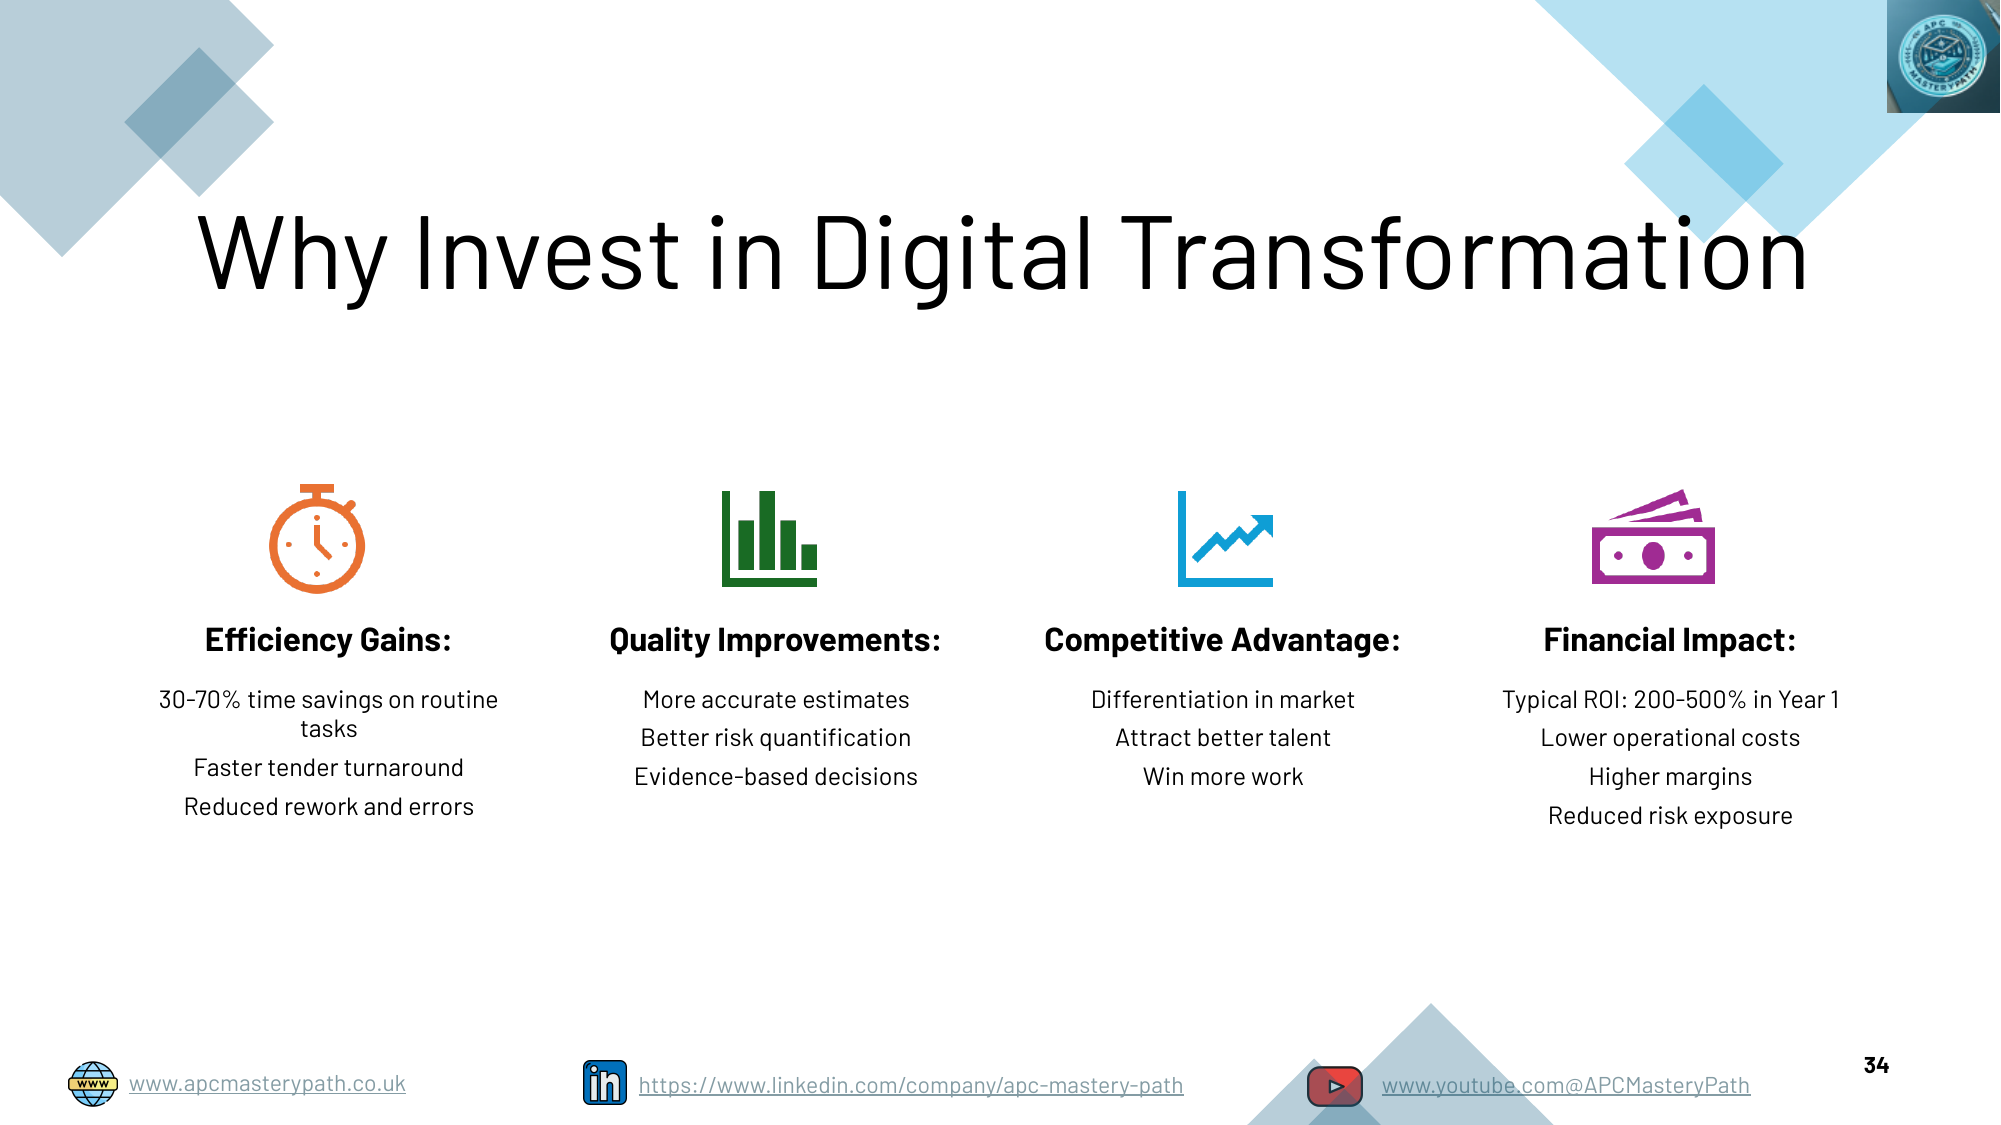

Why Invest in Digital Transformation

Efficiency Gains:
30-70% time savings on routine tasks
Faster tender turnaround
Reduced rework and errors
Quality Improvements:
More accurate estimates
Better risk quantification
Evidence-based decisions
Competitive Advantage:
Differentiation in market
Attract better talent
Win more work
Financial Impact:
Typical ROI: 200-500% in Year 1
Lower operational costs
Higher margins
Reduced risk exposure

34